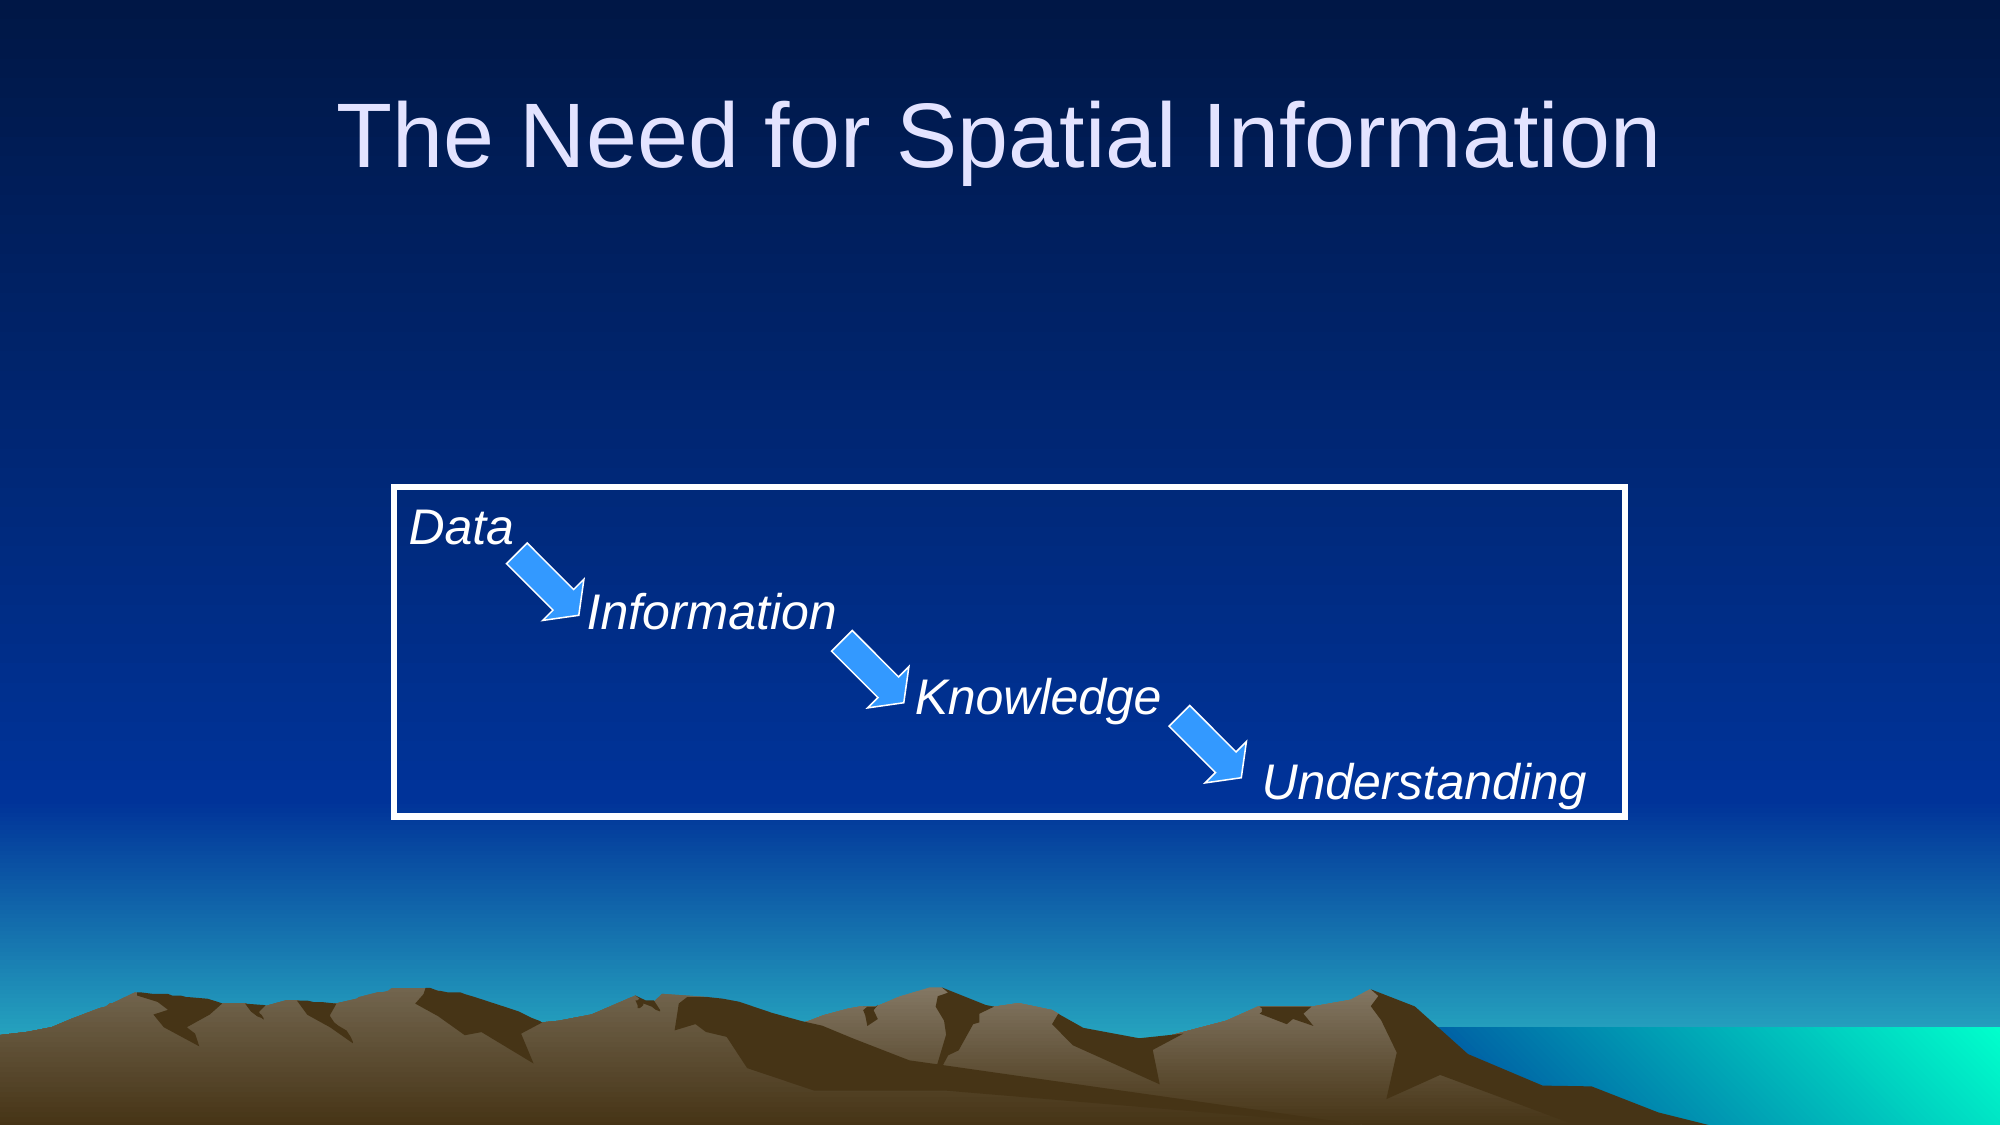

# The Need for Spatial Information
Data
	Information
		Knowledge
			Understanding